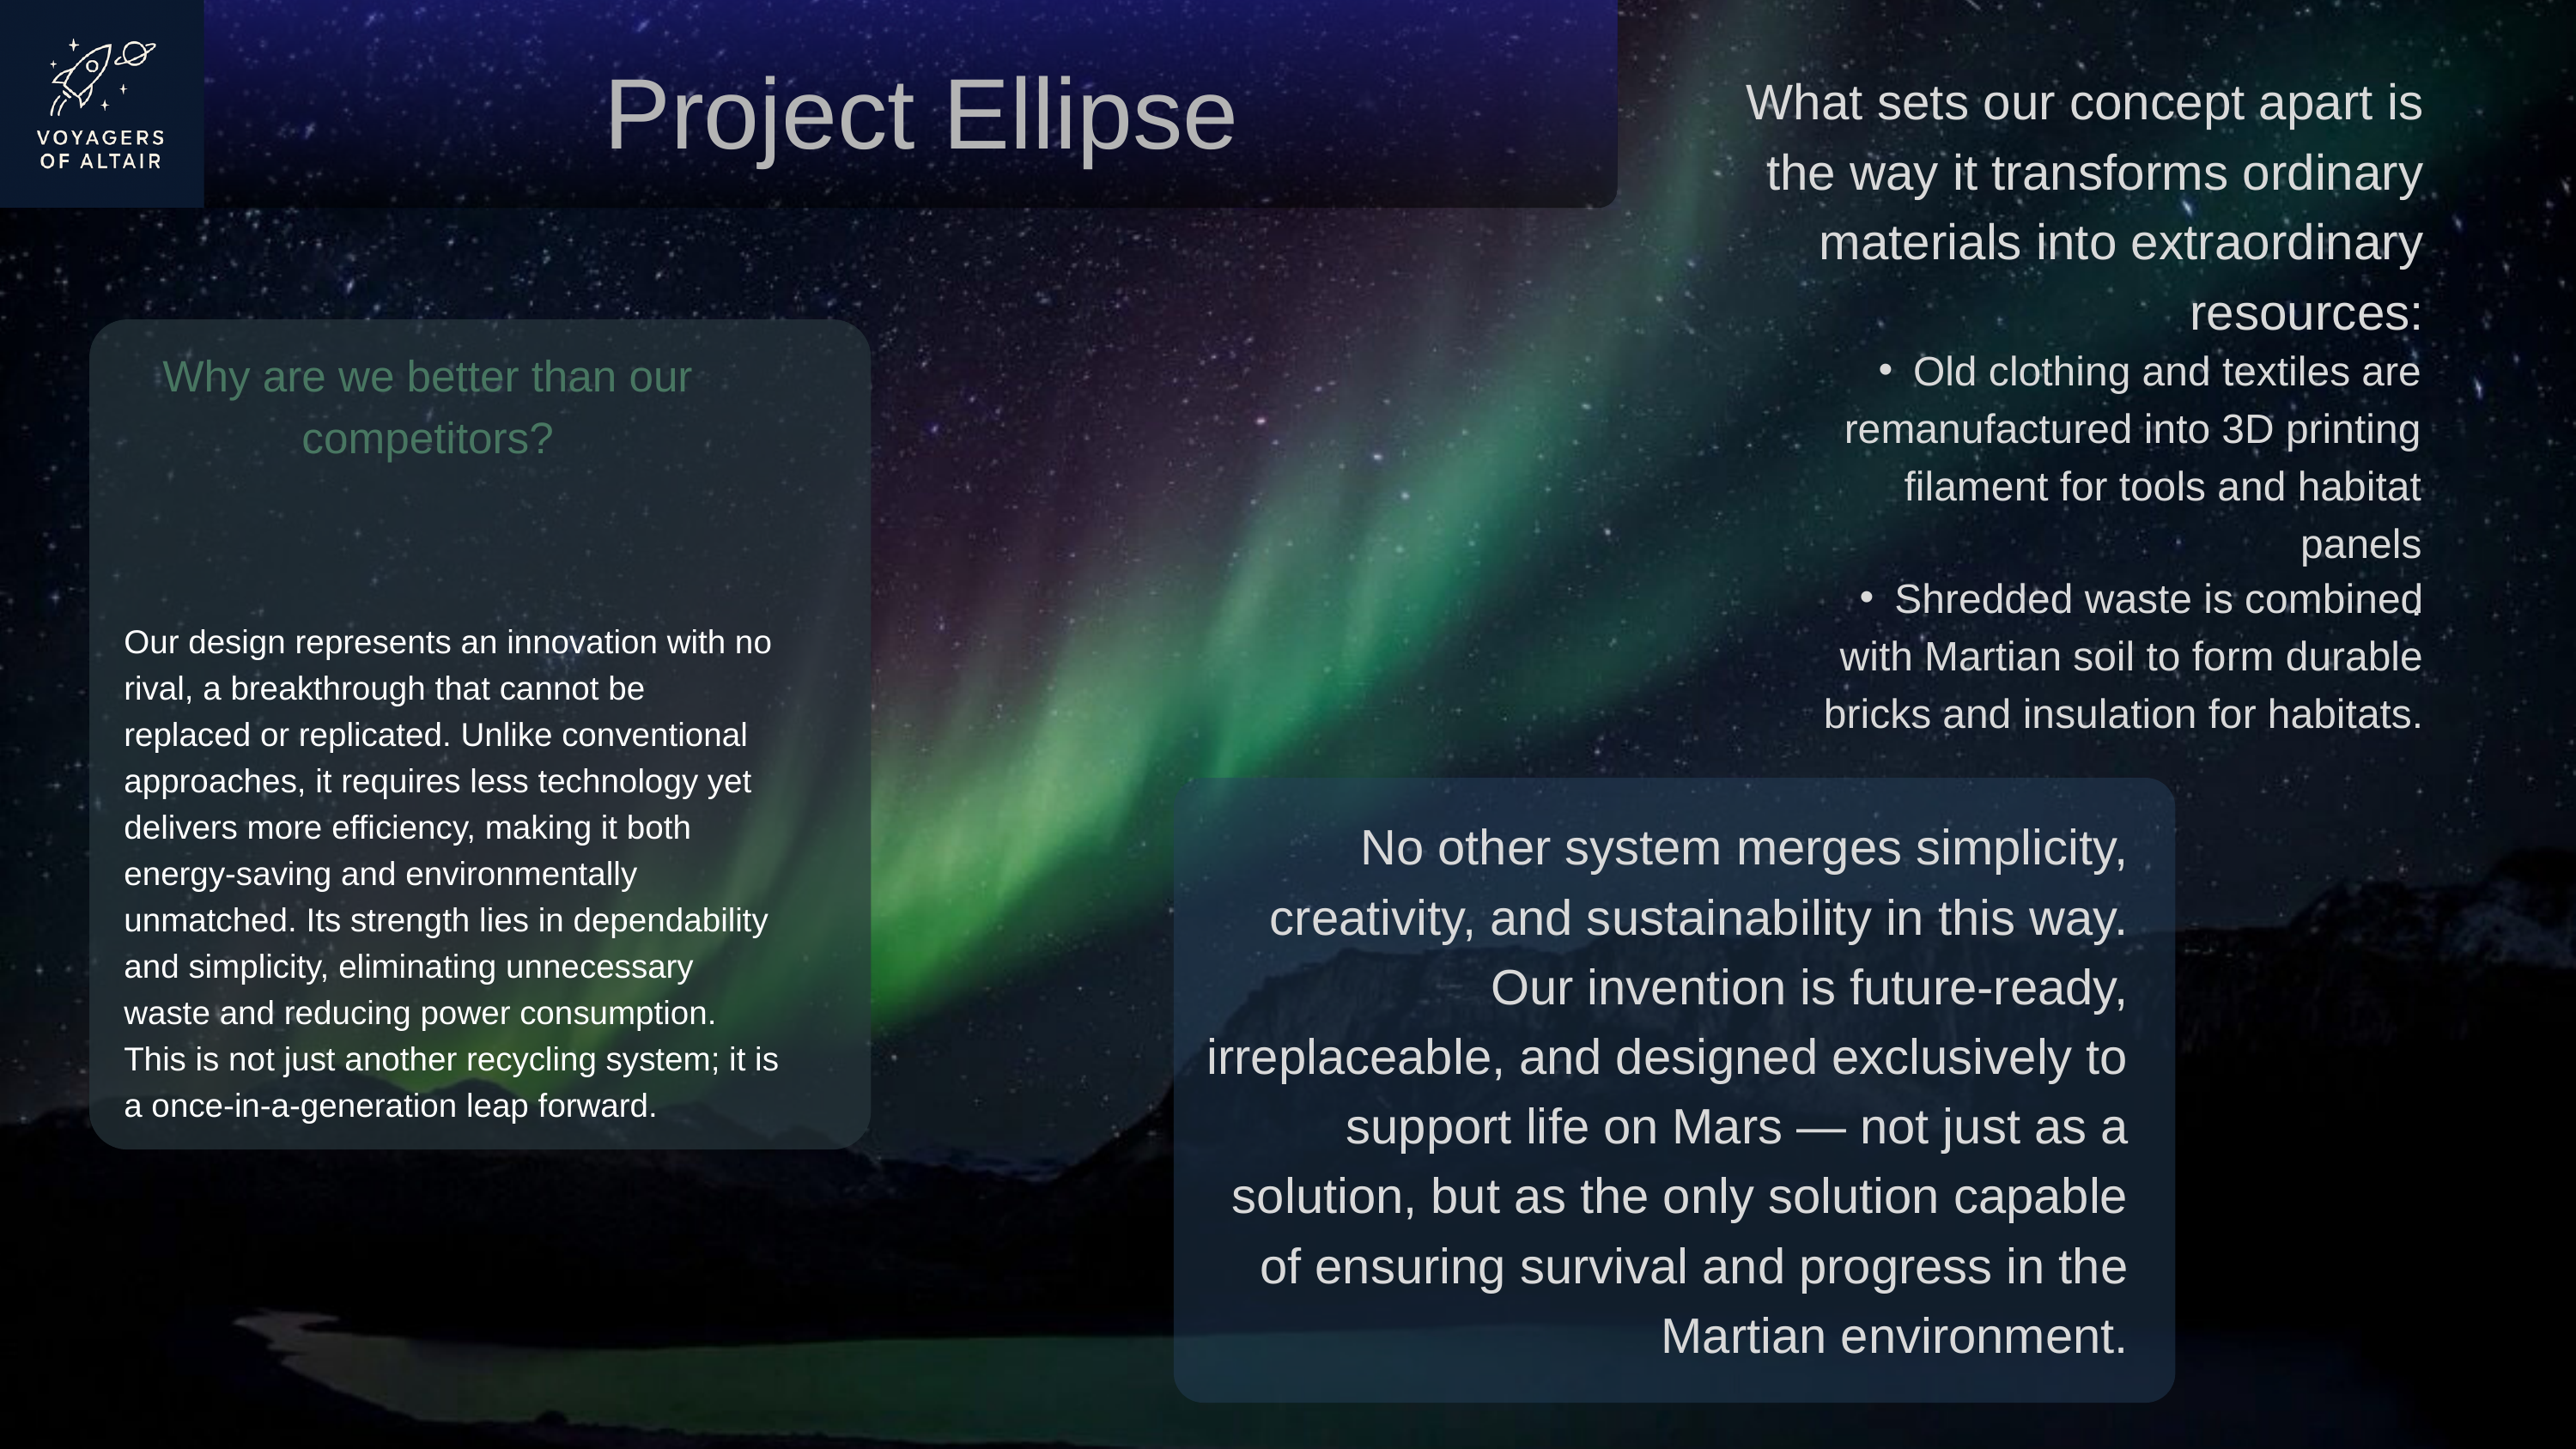

Project Ellipse
What sets our concept apart is the way it transforms ordinary materials into extraordinary resources:

Old clothing and textiles are remanufactured into 3D printing filament for tools and habitat panels
.
Why are we better than our competitors?
Shredded waste is combined with Martian soil to form durable bricks and insulation for habitats.
Our design represents an innovation with no rival, a breakthrough that cannot be replaced or replicated. Unlike conventional approaches, it requires less technology yet delivers more efficiency, making it both energy-saving and environmentally unmatched. Its strength lies in dependability and simplicity, eliminating unnecessary waste and reducing power consumption. This is not just another recycling system; it is a once-in-a-generation leap forward.

No other system merges simplicity, creativity, and sustainability in this way. Our invention is future-ready, irreplaceable, and designed exclusively to support life on Mars — not just as a solution, but as the only solution capable of ensuring survival and progress in the Martian environment.